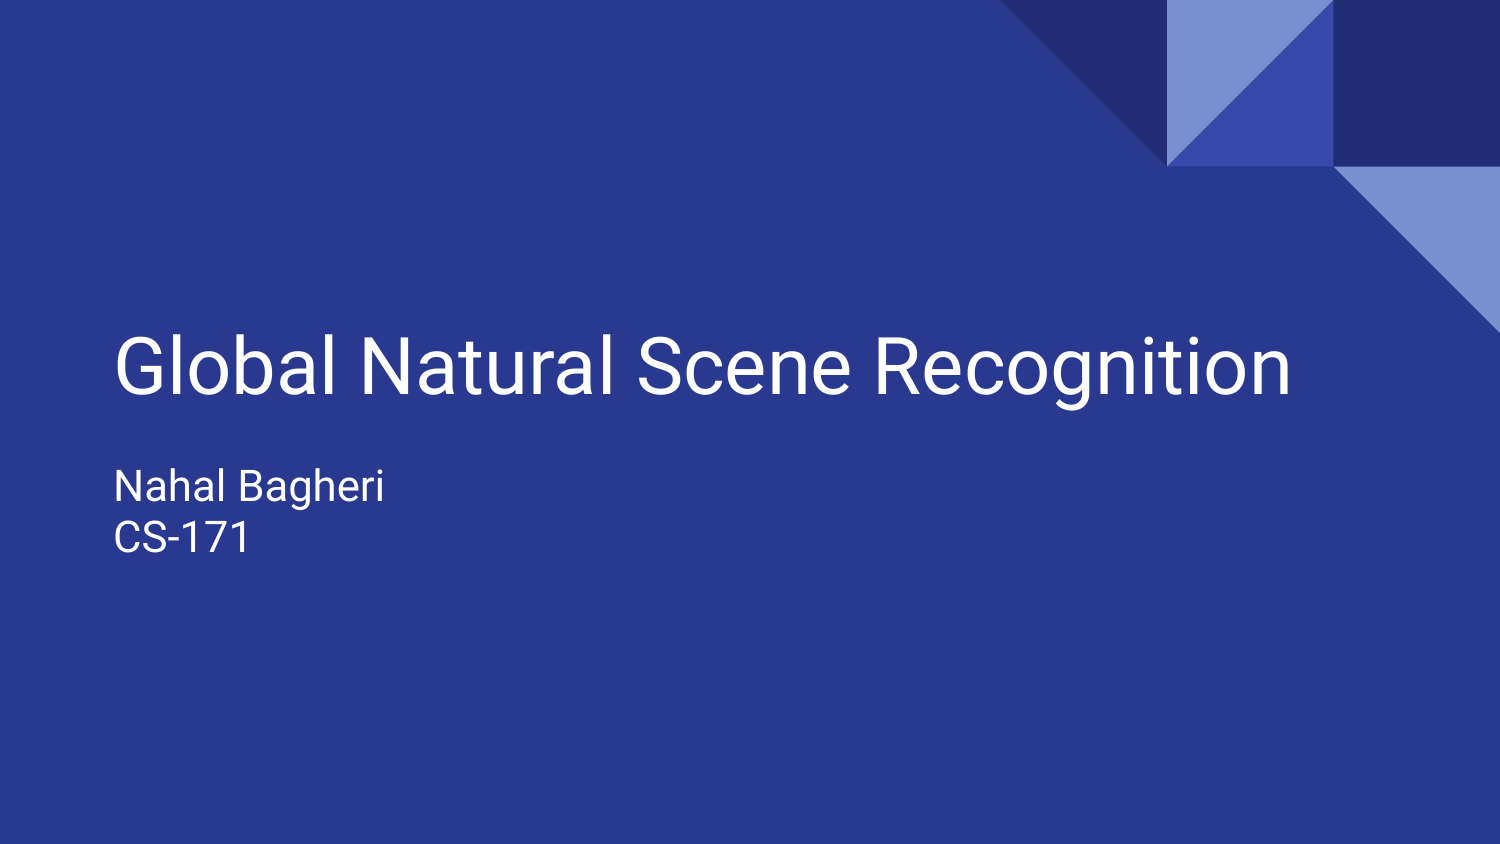

# Global Natural Scene Recognition
Nahal Bagheri
CS-171